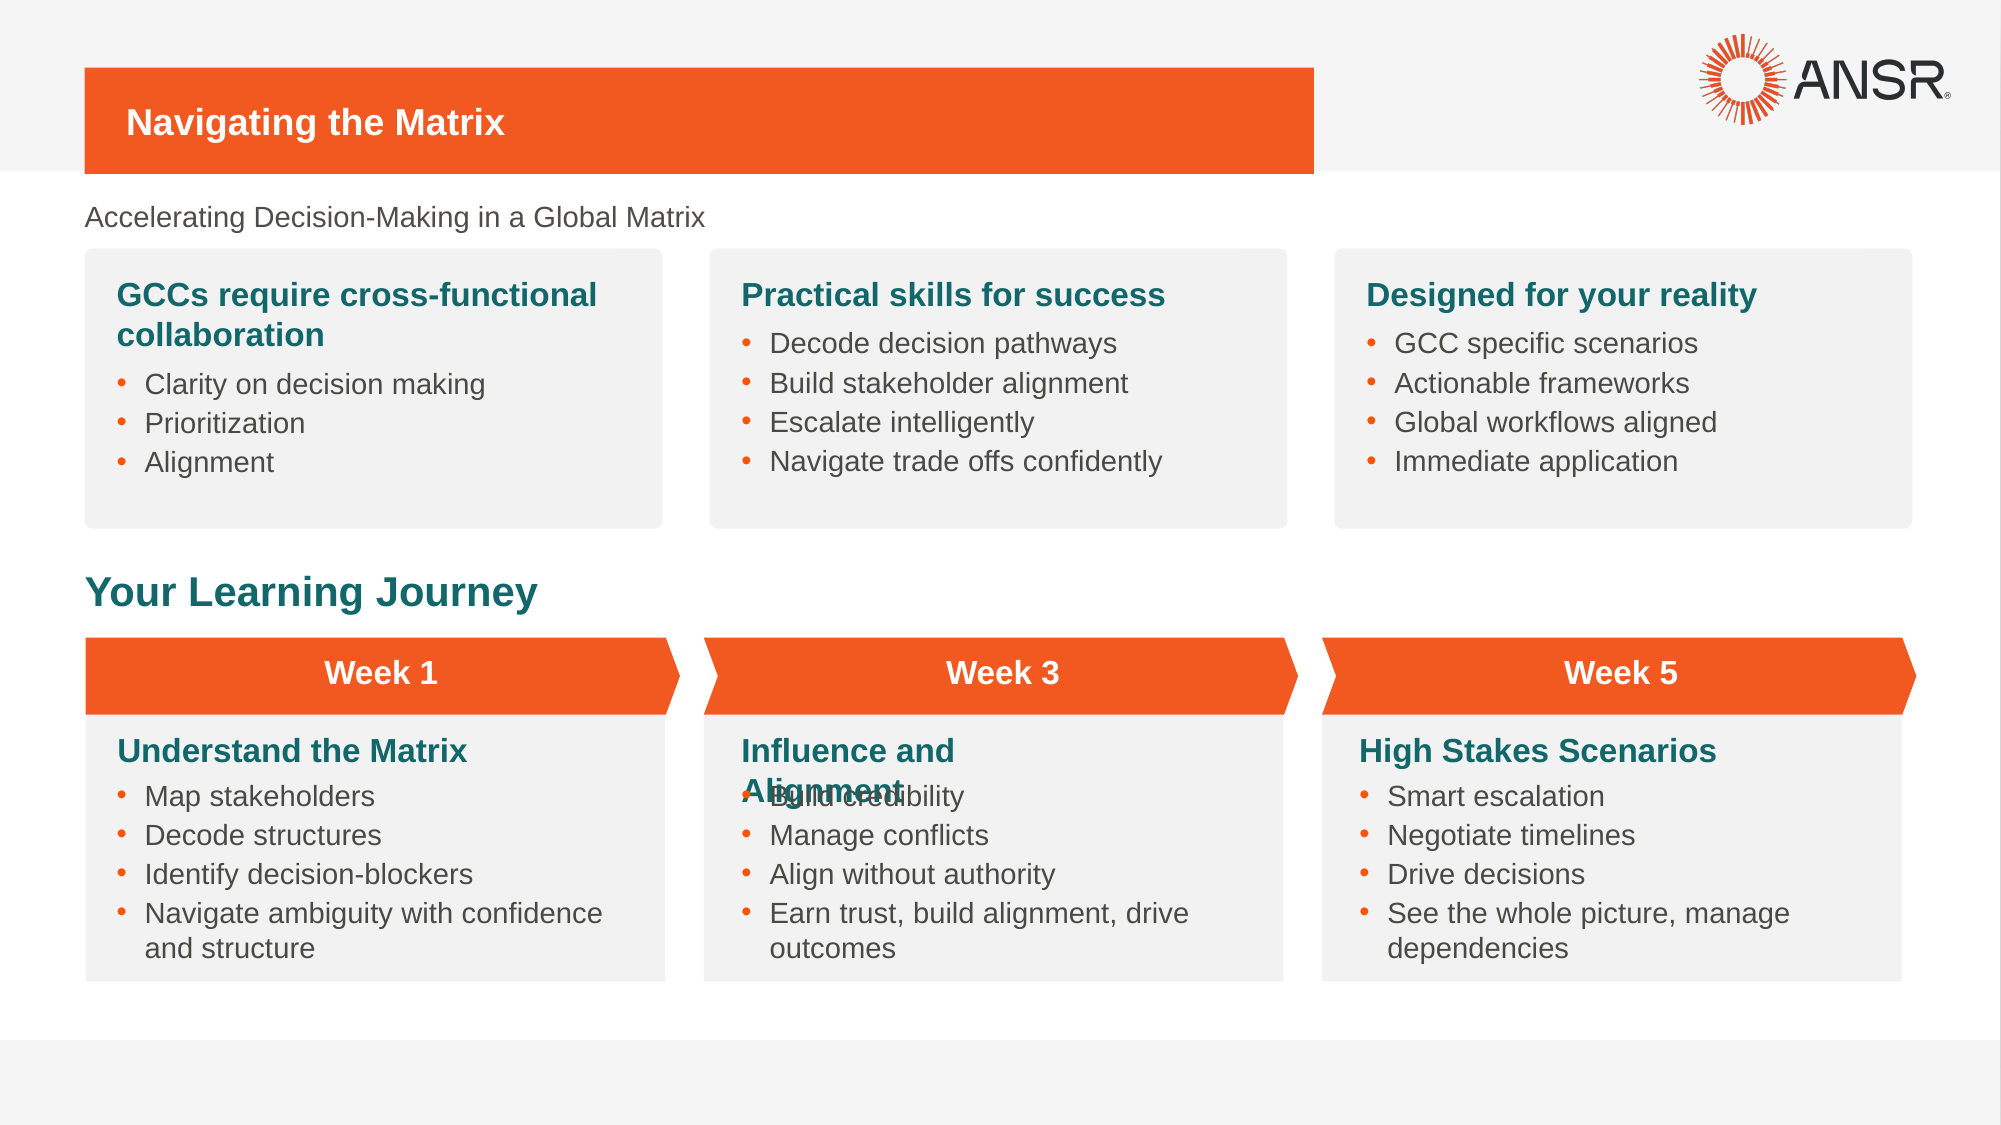

Navigating the Matrix
Accelerating Decision-Making in a Global Matrix

GCCs require cross-functional collaboration
Practical skills for success
Designed for your reality
Decode decision pathways
Build stakeholder alignment
Escalate intelligently
Navigate trade offs confidently
GCC specific scenarios
Actionable frameworks
Global workflows aligned
Immediate application
Clarity on decision making
Prioritization
Alignment

Your Learning Journey
Week 1
Week 3
Week 5
Understand the Matrix
Influence and Alignment
High Stakes Scenarios
Map stakeholders
Decode structures
Identify decision-blockers
Navigate ambiguity with confidence and structure
Build credibility
Manage conflicts
Align without authority
Earn trust, build alignment, drive outcomes
Smart escalation
Negotiate timelines
Drive decisions
See the whole picture, manage dependencies